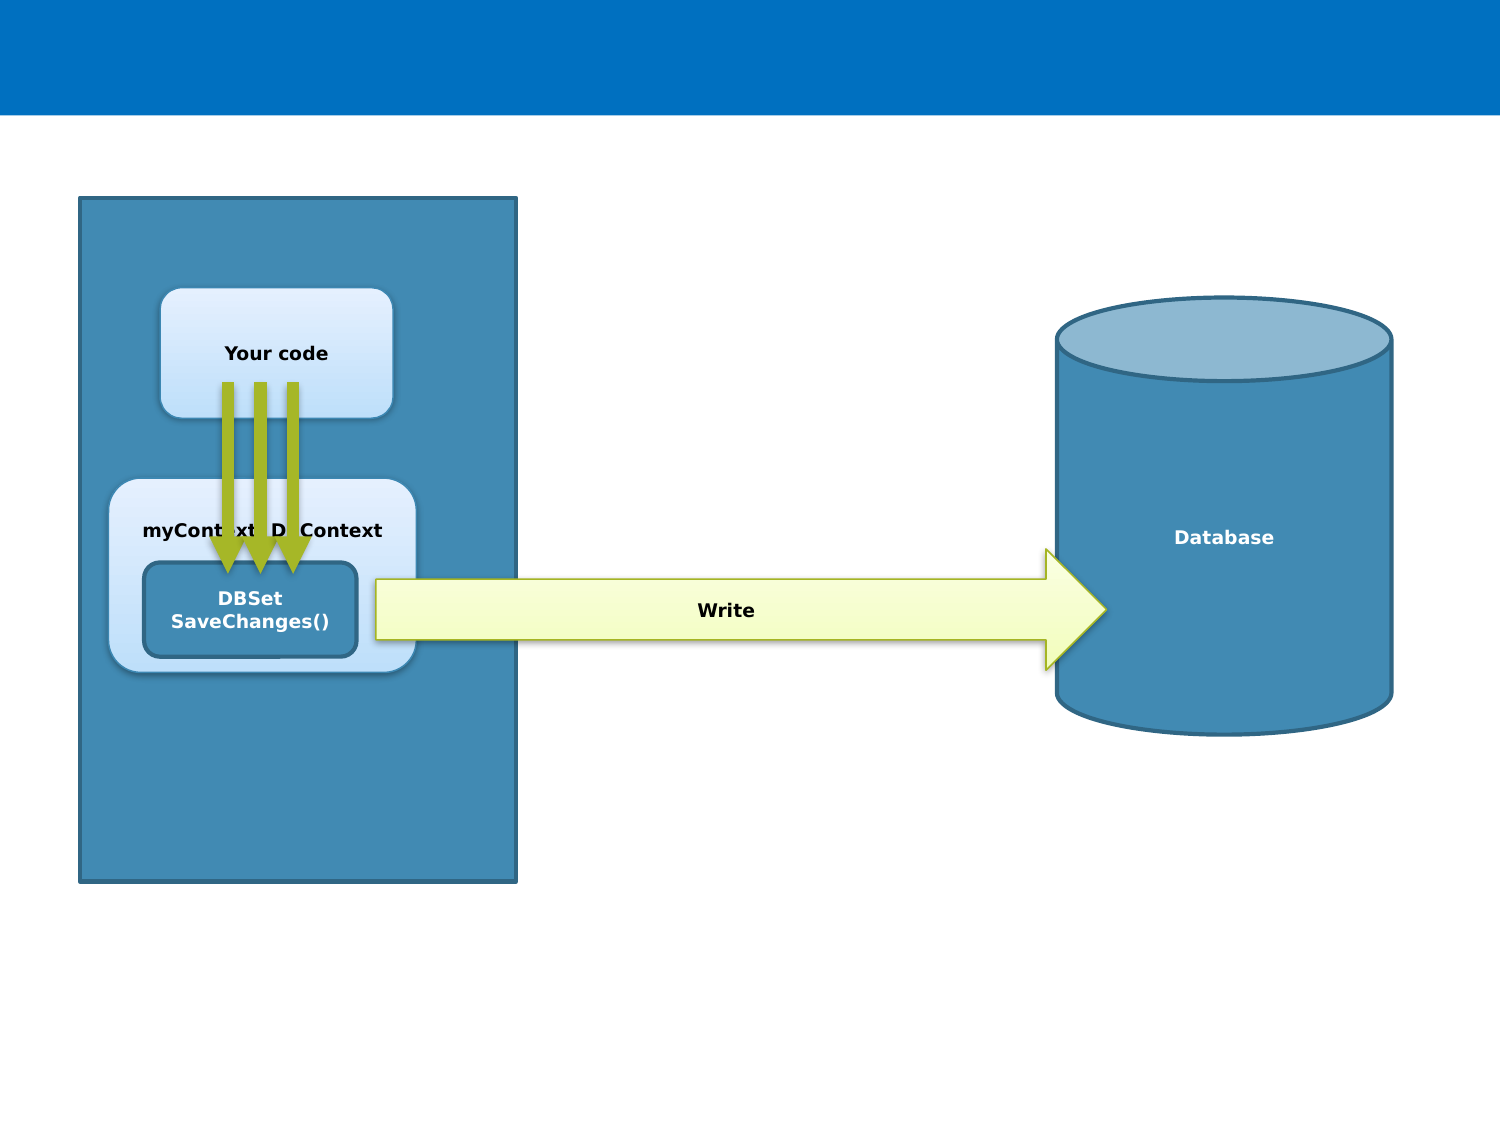

Program

Your code
Database
myContext: DbContext

Write
DBSet
SaveChanges()